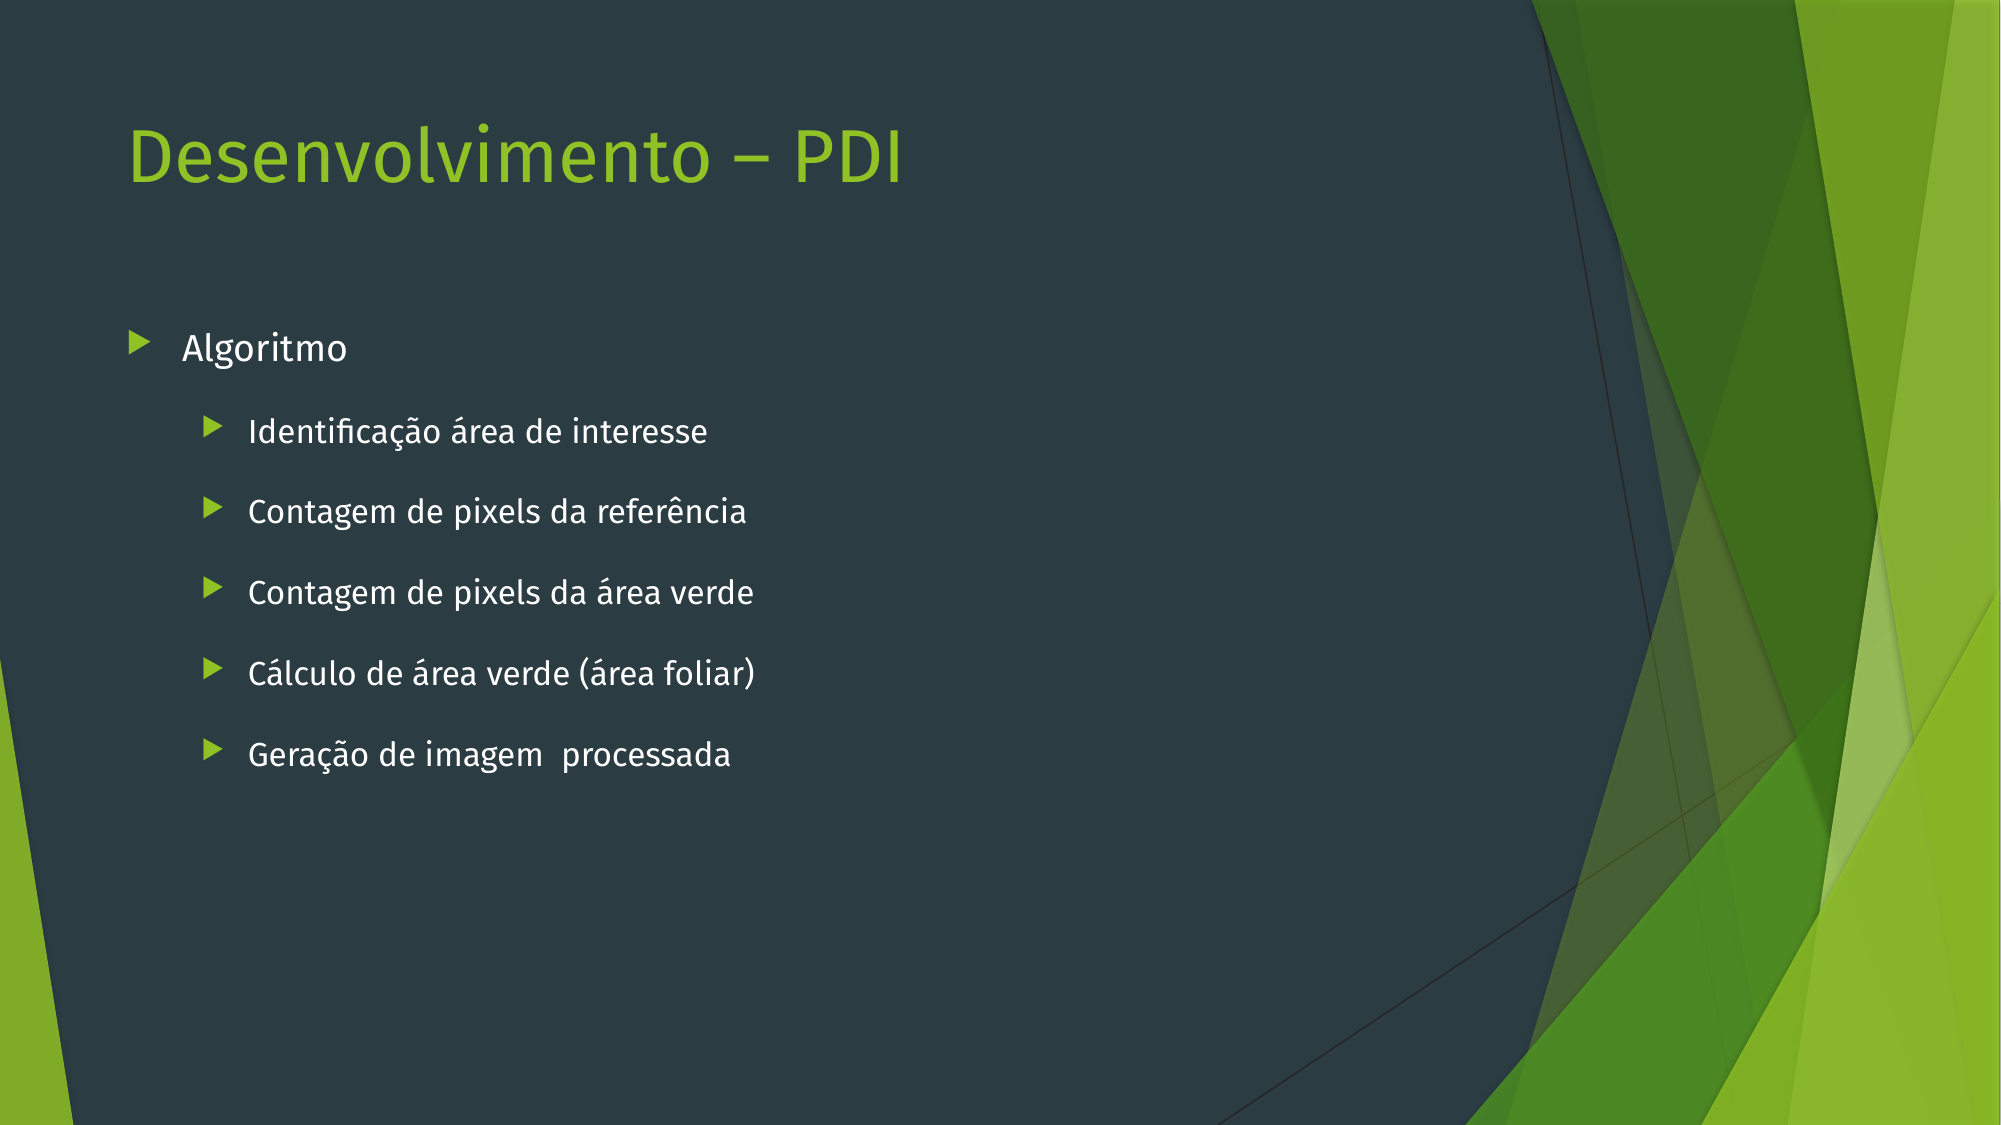

# Desenvolvimento – PDI
Algoritmo
Identificação área de interesse
Contagem de pixels da referência
Contagem de pixels da área verde
Cálculo de área verde (área foliar)
Geração de imagem  processada